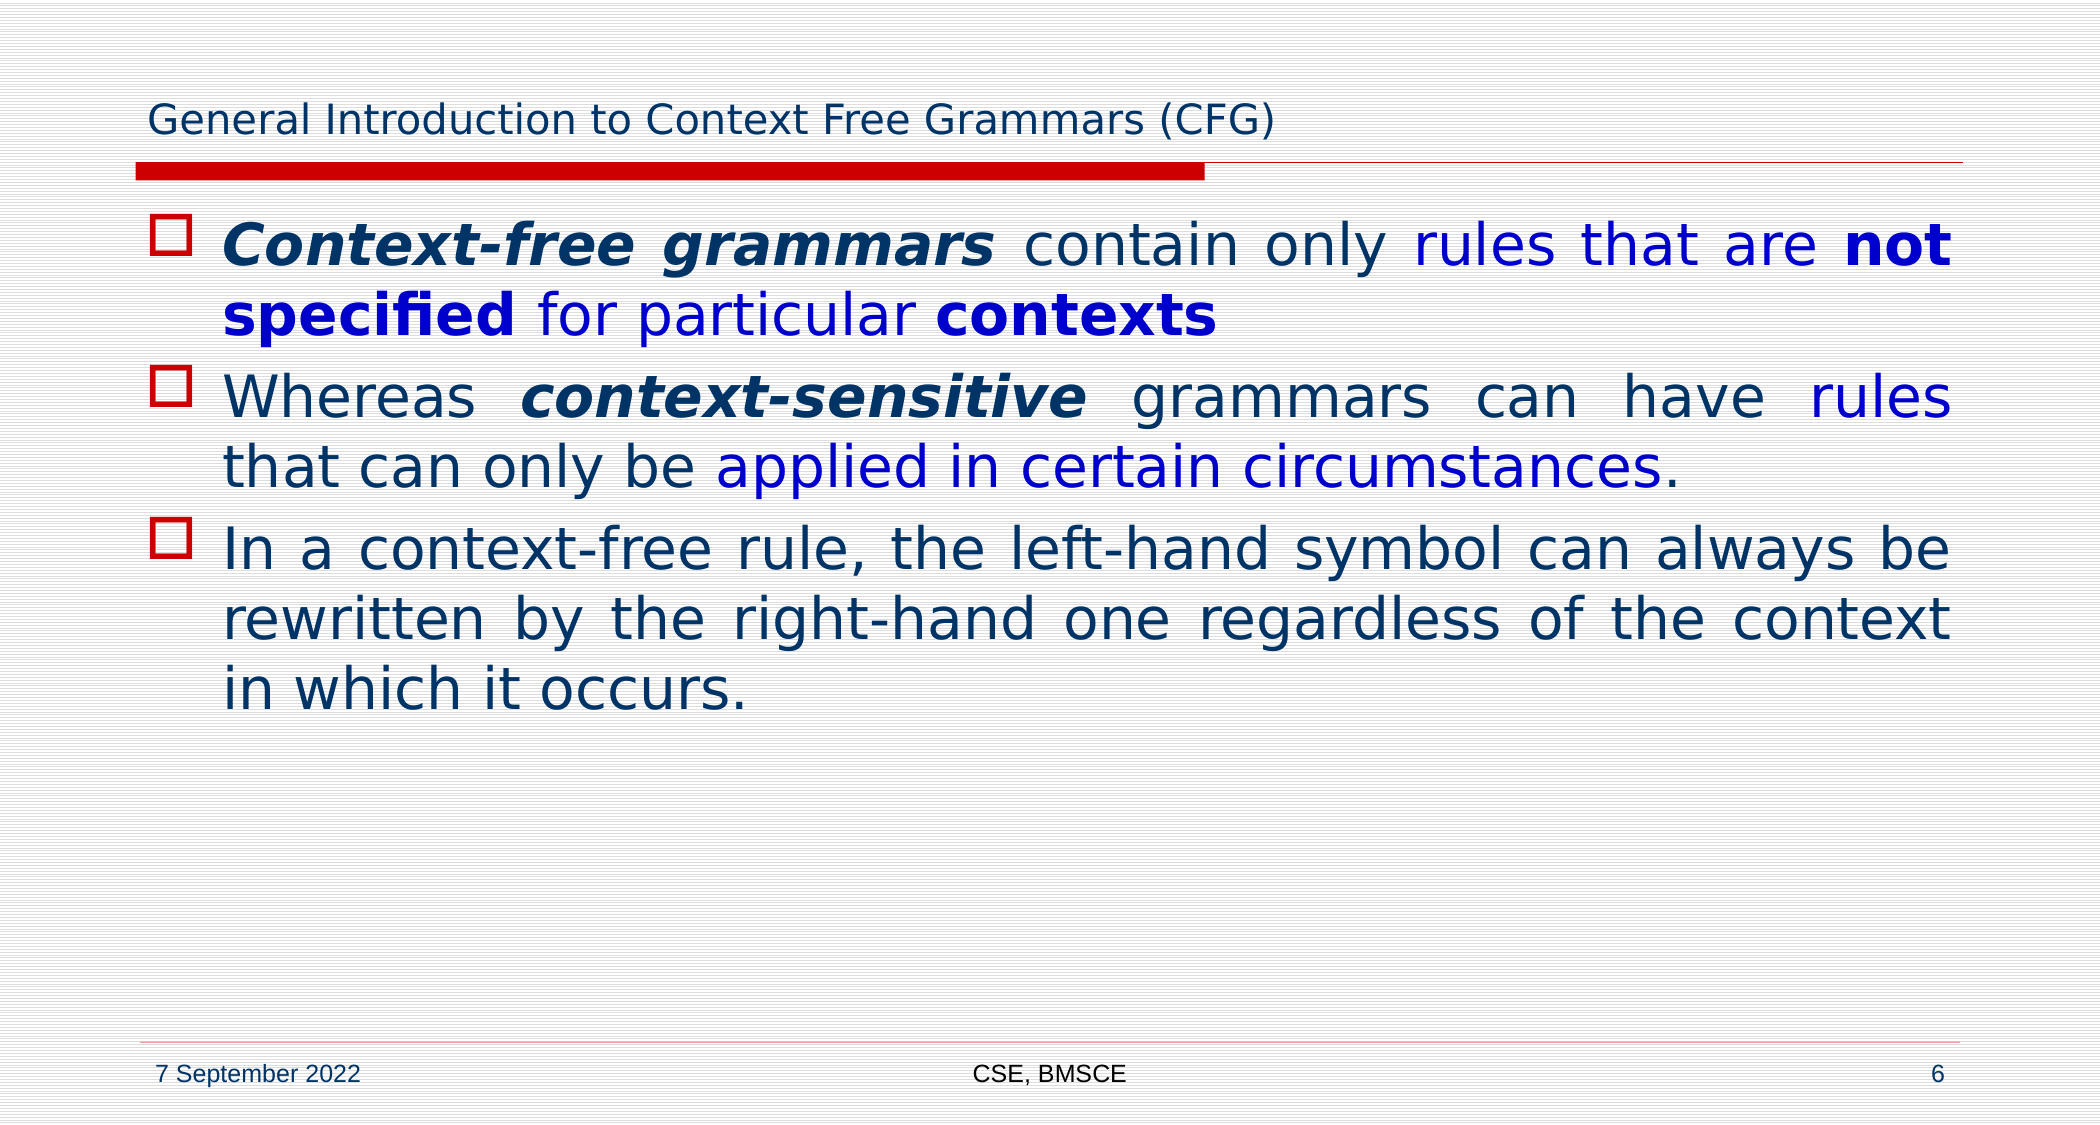

# General Introduction to Context Free Grammars (CFG)
Context-free grammars contain only rules that are not specified for particular contexts
Whereas context-sensitive grammars can have rules that can only be applied in certain circumstances.
In a context-free rule, the left-hand symbol can always be rewritten by the right-hand one regardless of the context in which it occurs.
CSE, BMSCE
6
7 September 2022